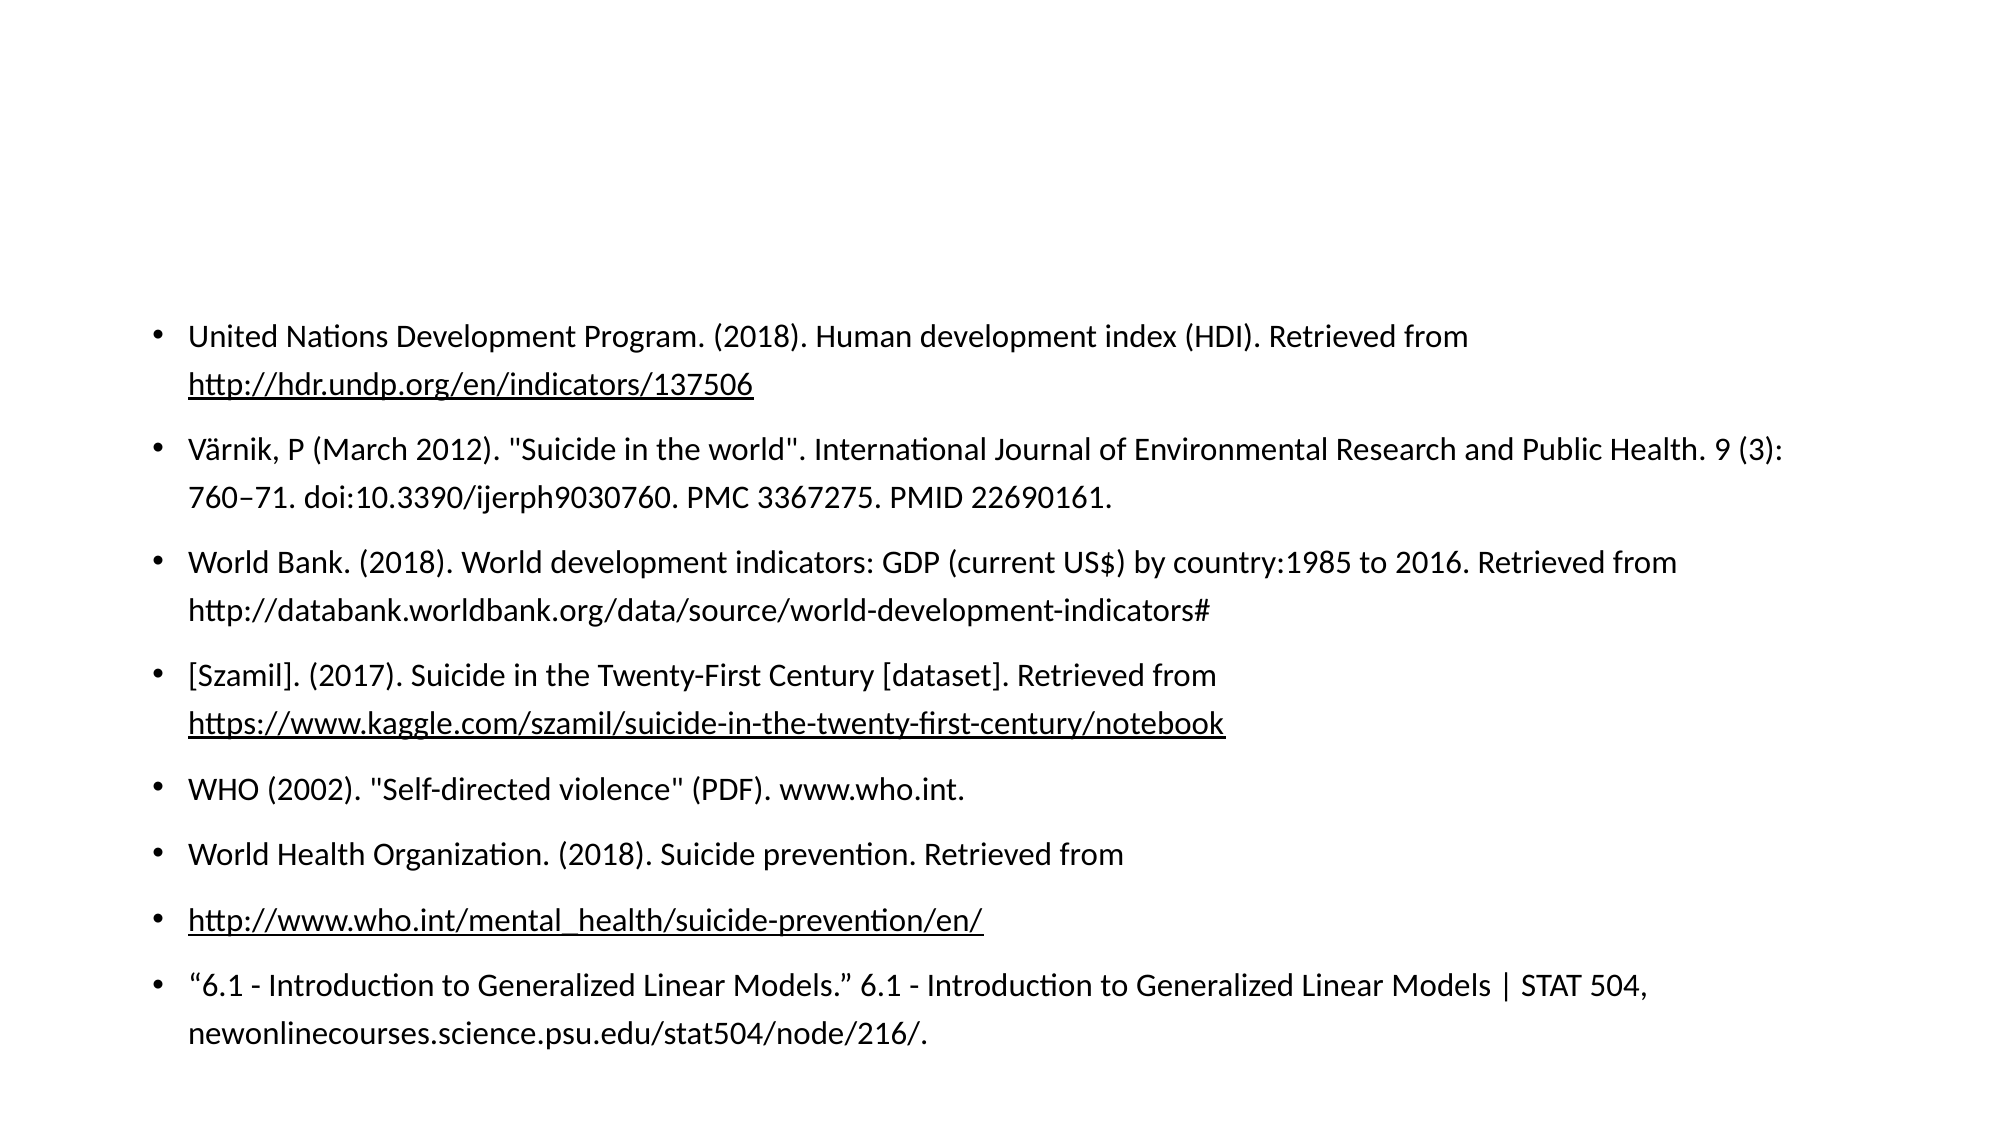

#
United Nations Development Program. (2018). Human development index (HDI). Retrieved from http://hdr.undp.org/en/indicators/137506
Värnik, P (March 2012). "Suicide in the world". International Journal of Environmental Research and Public Health. 9 (3): 760–71. doi:10.3390/ijerph9030760. PMC 3367275. PMID 22690161.
World Bank. (2018). World development indicators: GDP (current US$) by country:1985 to 2016. Retrieved from http://databank.worldbank.org/data/source/world-development-indicators#
[Szamil]. (2017). Suicide in the Twenty-First Century [dataset]. Retrieved from https://www.kaggle.com/szamil/suicide-in-the-twenty-first-century/notebook
WHO (2002). "Self-directed violence" (PDF). www.who.int.
World Health Organization. (2018). Suicide prevention. Retrieved from
http://www.who.int/mental_health/suicide-prevention/en/
“6.1 - Introduction to Generalized Linear Models.” 6.1 - Introduction to Generalized Linear Models | STAT 504, newonlinecourses.science.psu.edu/stat504/node/216/.